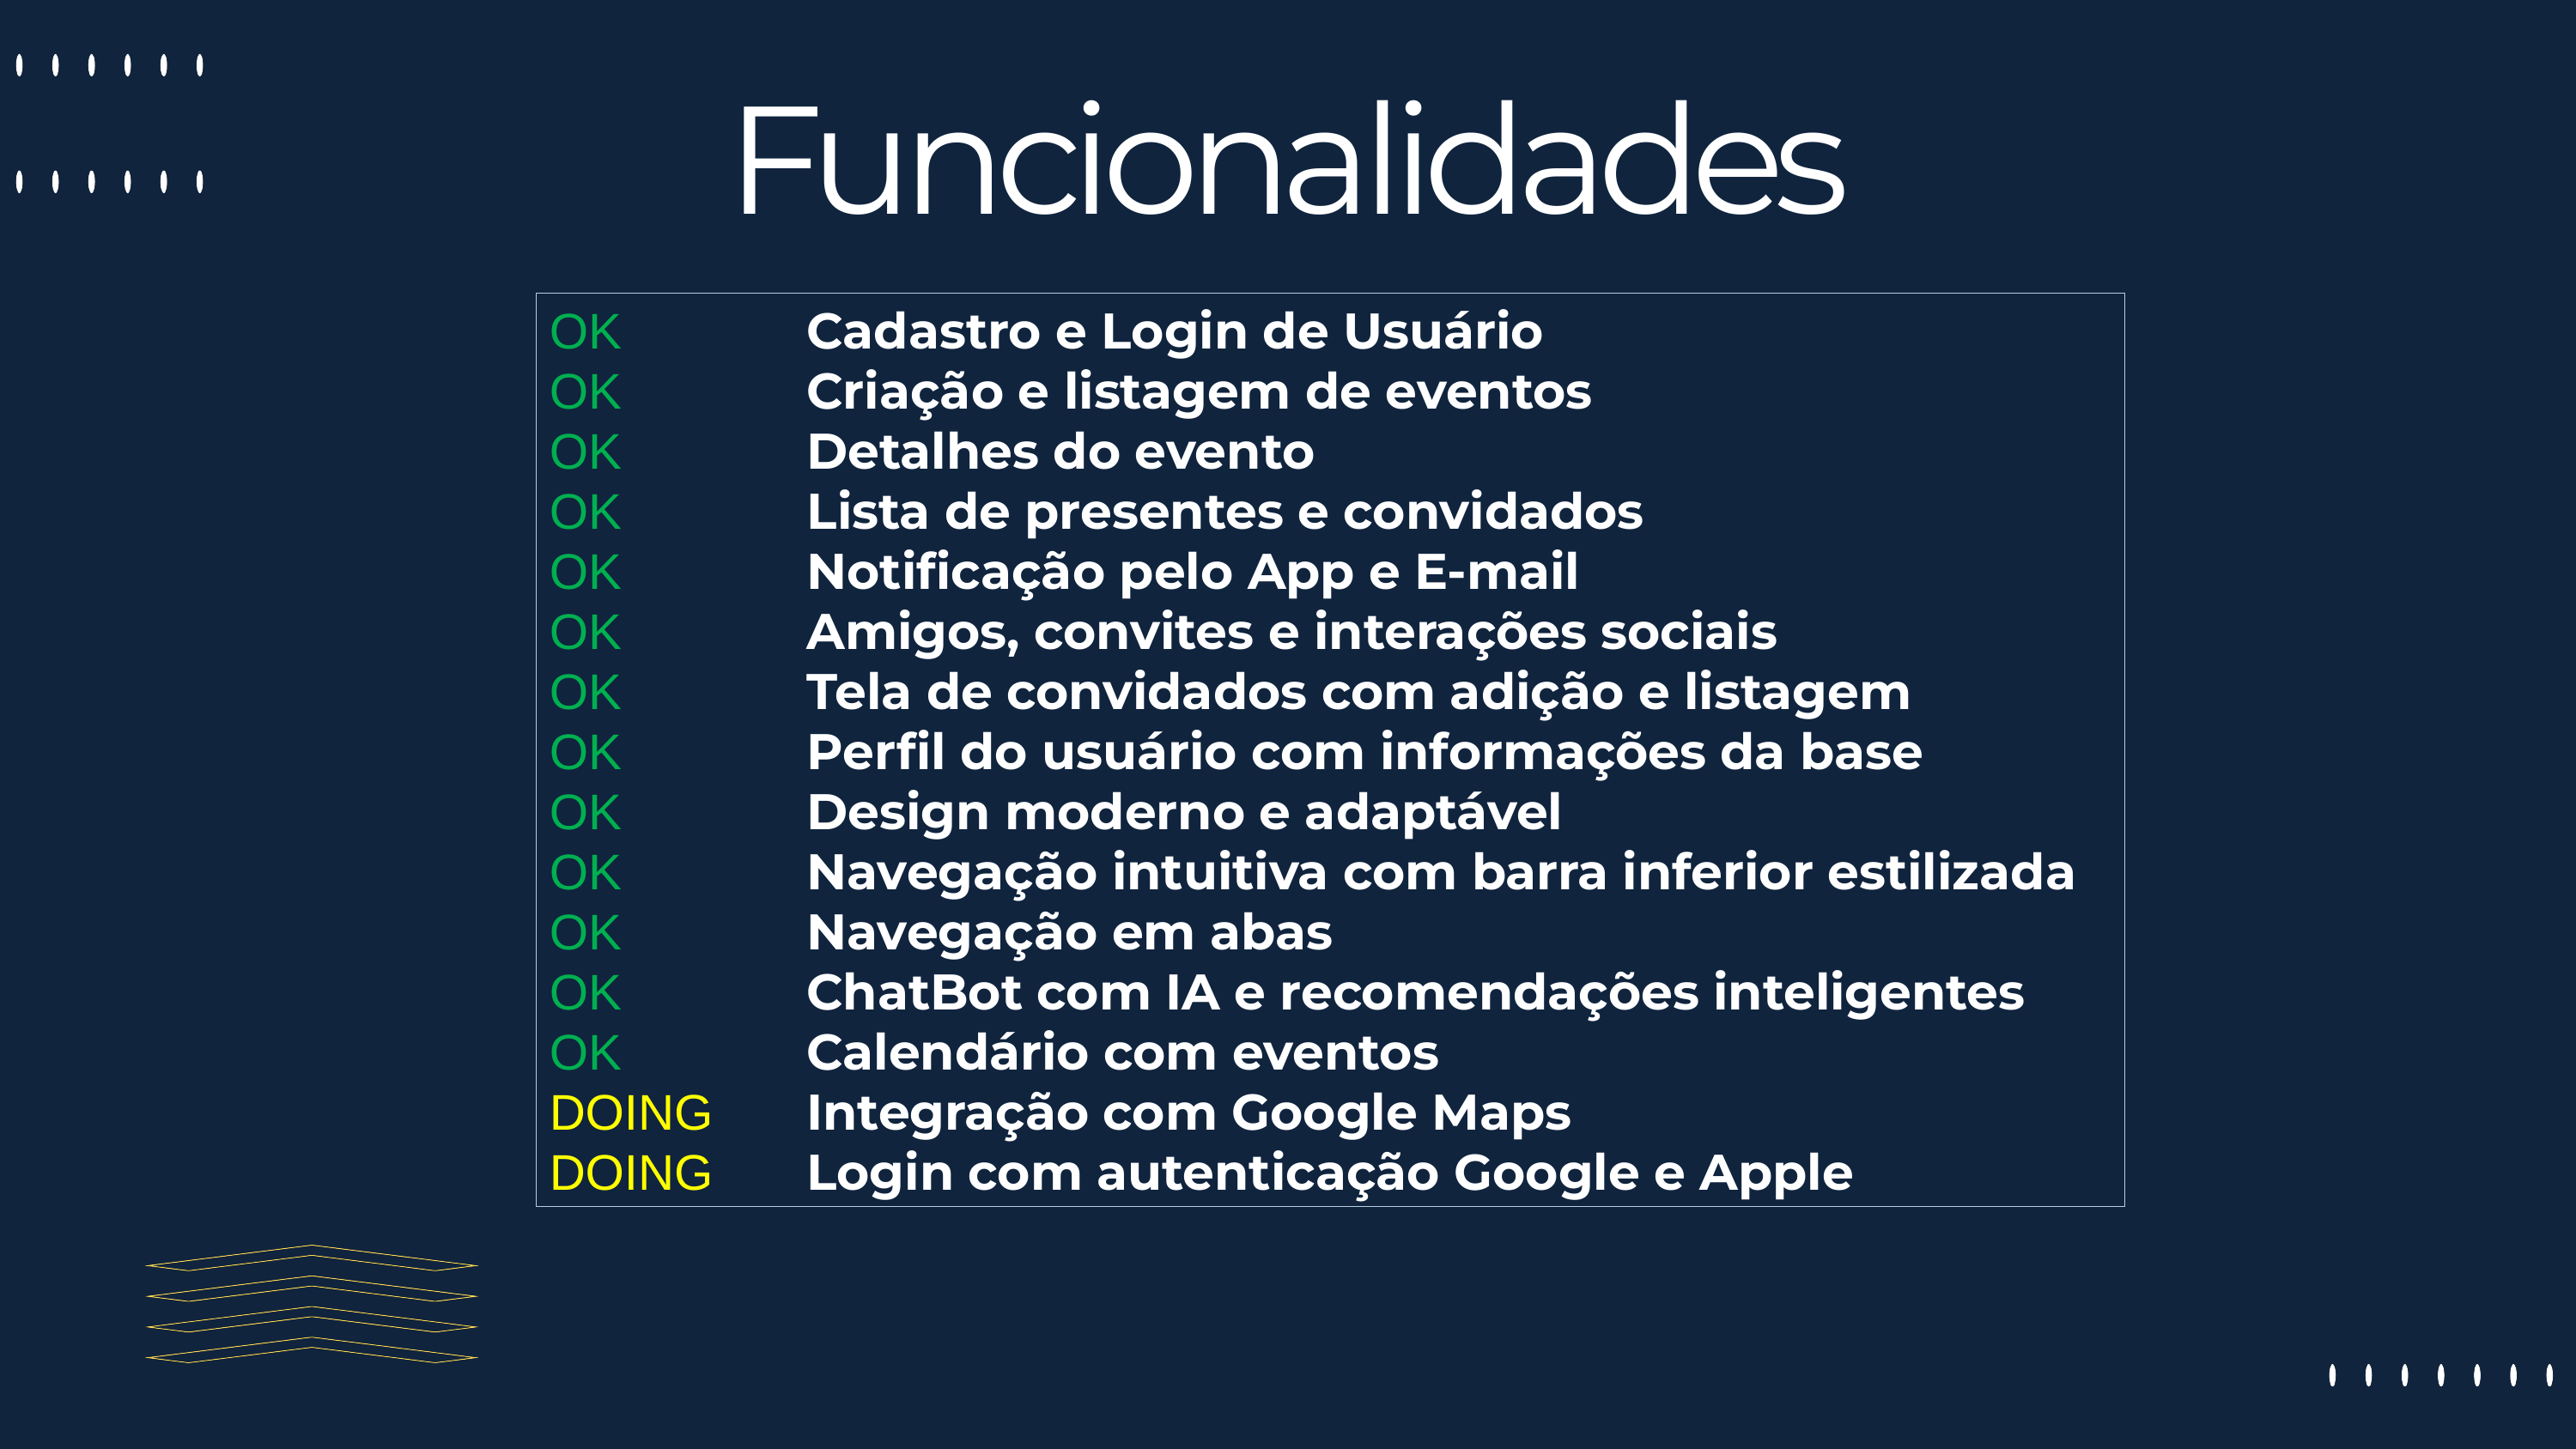

Funcionalidades
OK		Cadastro e Login de Usuário
OK 		Criação e listagem de eventos
OK 		Detalhes do evento
OK 		Lista de presentes e convidados
OK 		Notificação pelo App e E-mail
OK 		Amigos, convites e interações sociais
OK 		Tela de convidados com adição e listagem
OK 		Perfil do usuário com informações da base
OK 		Design moderno e adaptável
OK 		Navegação intuitiva com barra inferior estilizada
OK 		Navegação em abas
OK 		ChatBot com IA e recomendações inteligentes
OK 		Calendário com eventos
DOING	Integração com Google Maps
DOING	Login com autenticação Google e Apple